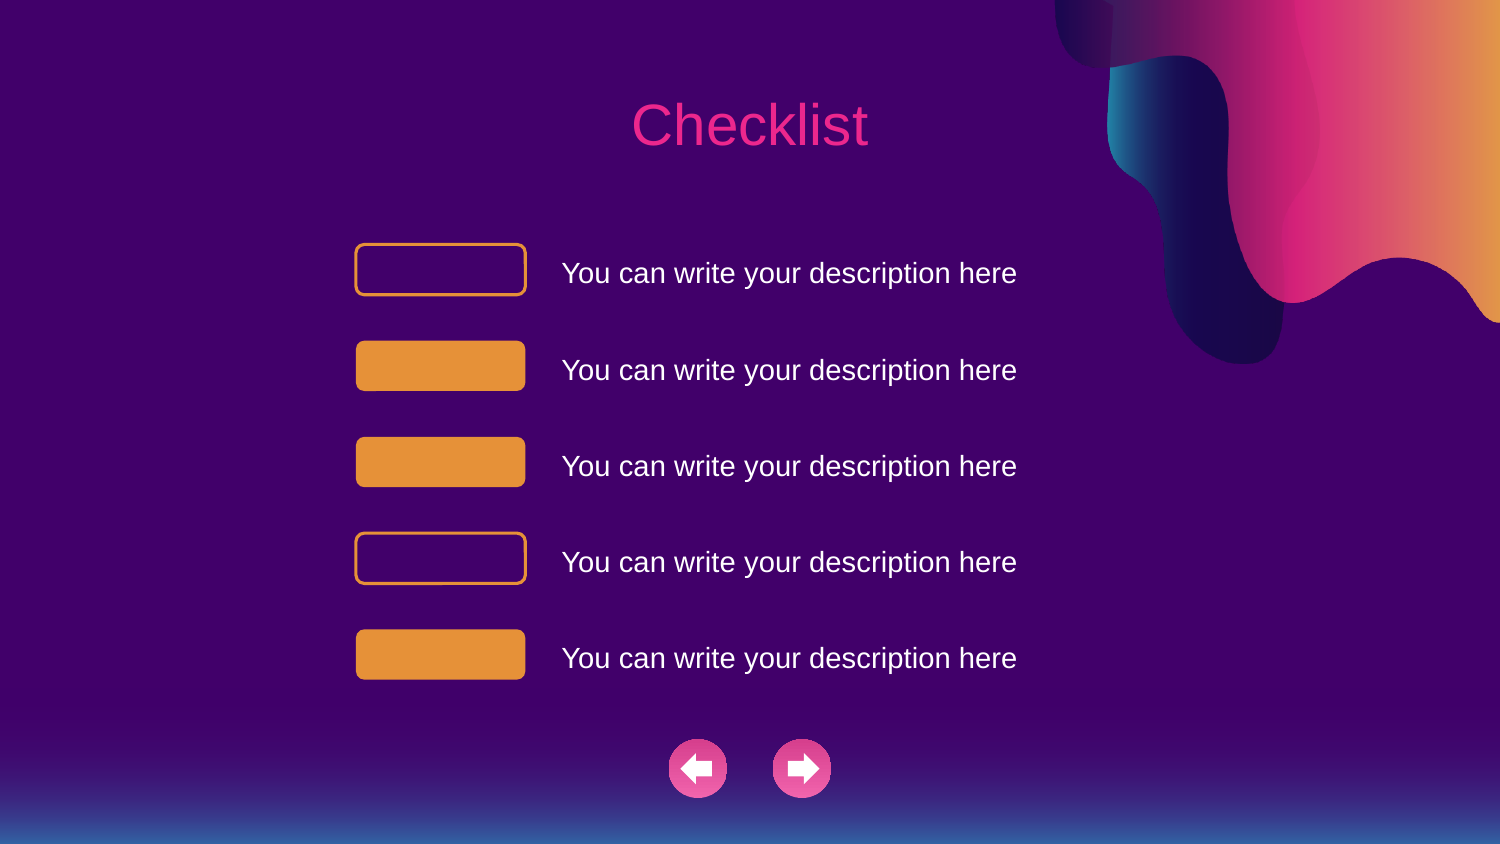

# Checklist
You can write your description here

You can write your description here

You can write your description here

You can write your description here

You can write your description here